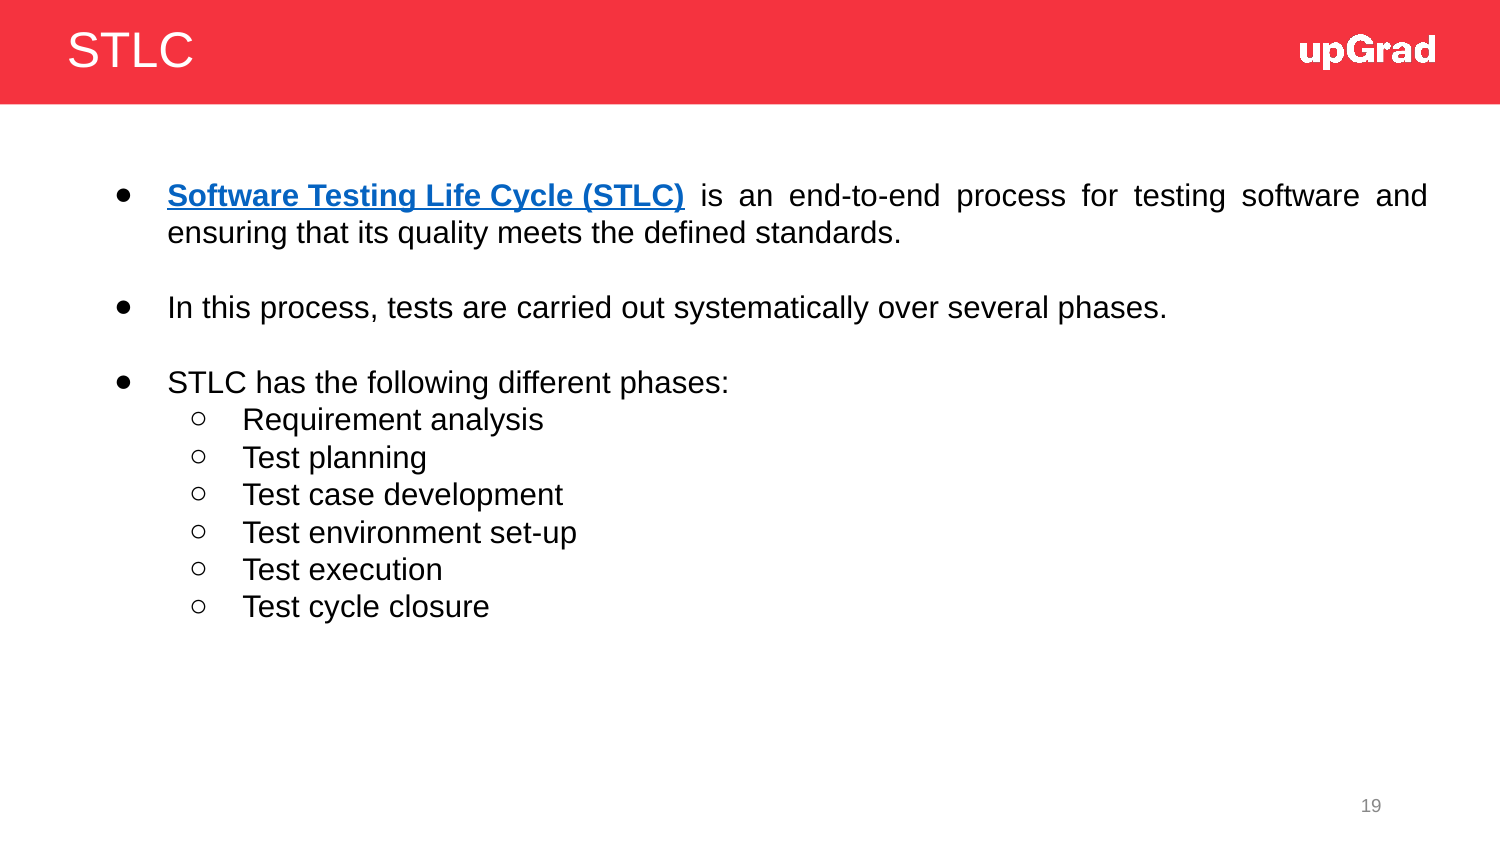

# STLC
Software Testing Life Cycle (STLC) is an end-to-end process for testing software and ensuring that its quality meets the defined standards.

In this process, tests are carried out systematically over several phases.

STLC has the following different phases:
Requirement analysis
Test planning
Test case development
Test environment set-up
Test execution
Test cycle closure
19